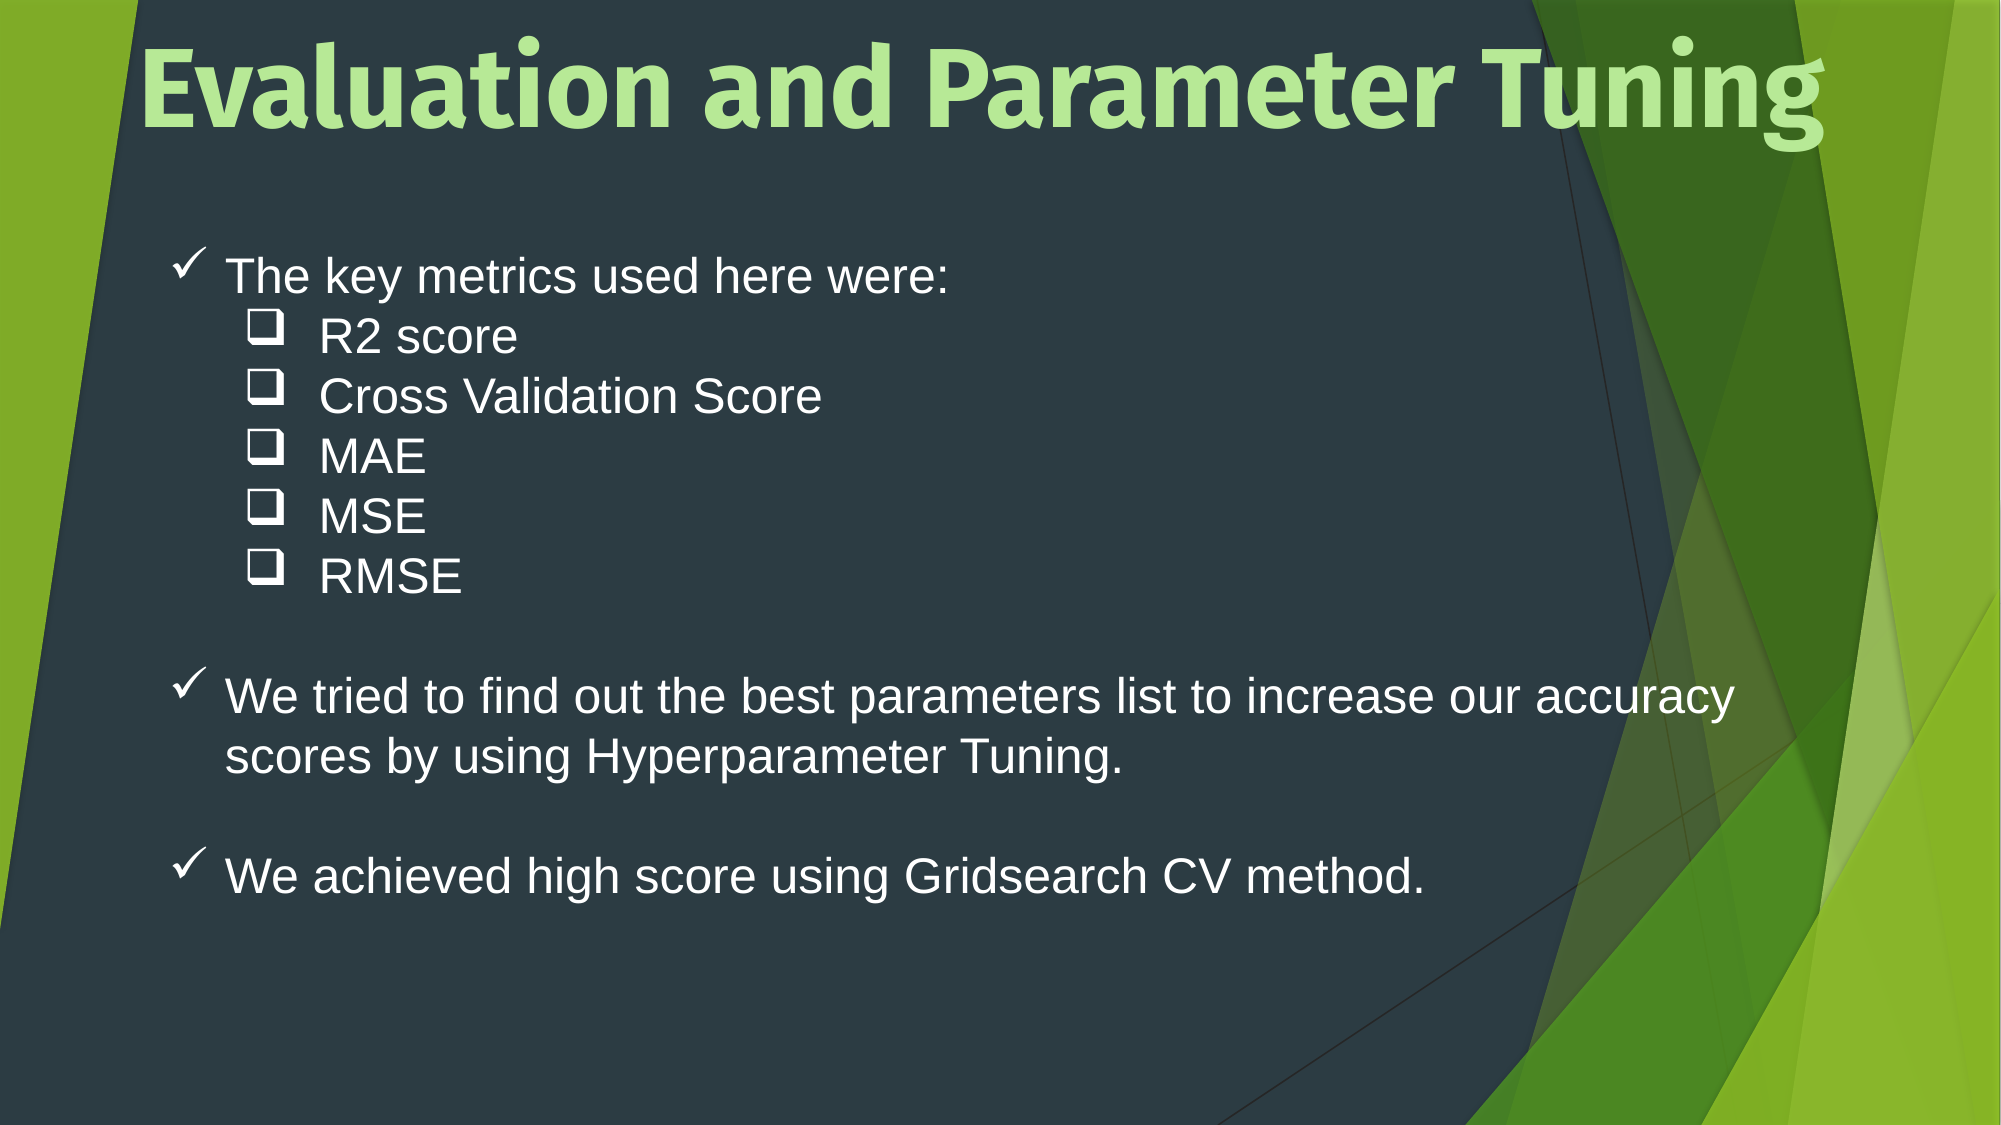

Evaluation and Parameter Tuning
The key metrics used here were:
R2 score
Cross Validation Score
MAE
MSE
RMSE

We tried to find out the best parameters list to increase our accuracy scores by using Hyperparameter Tuning.

We achieved high score using Gridsearch CV method.